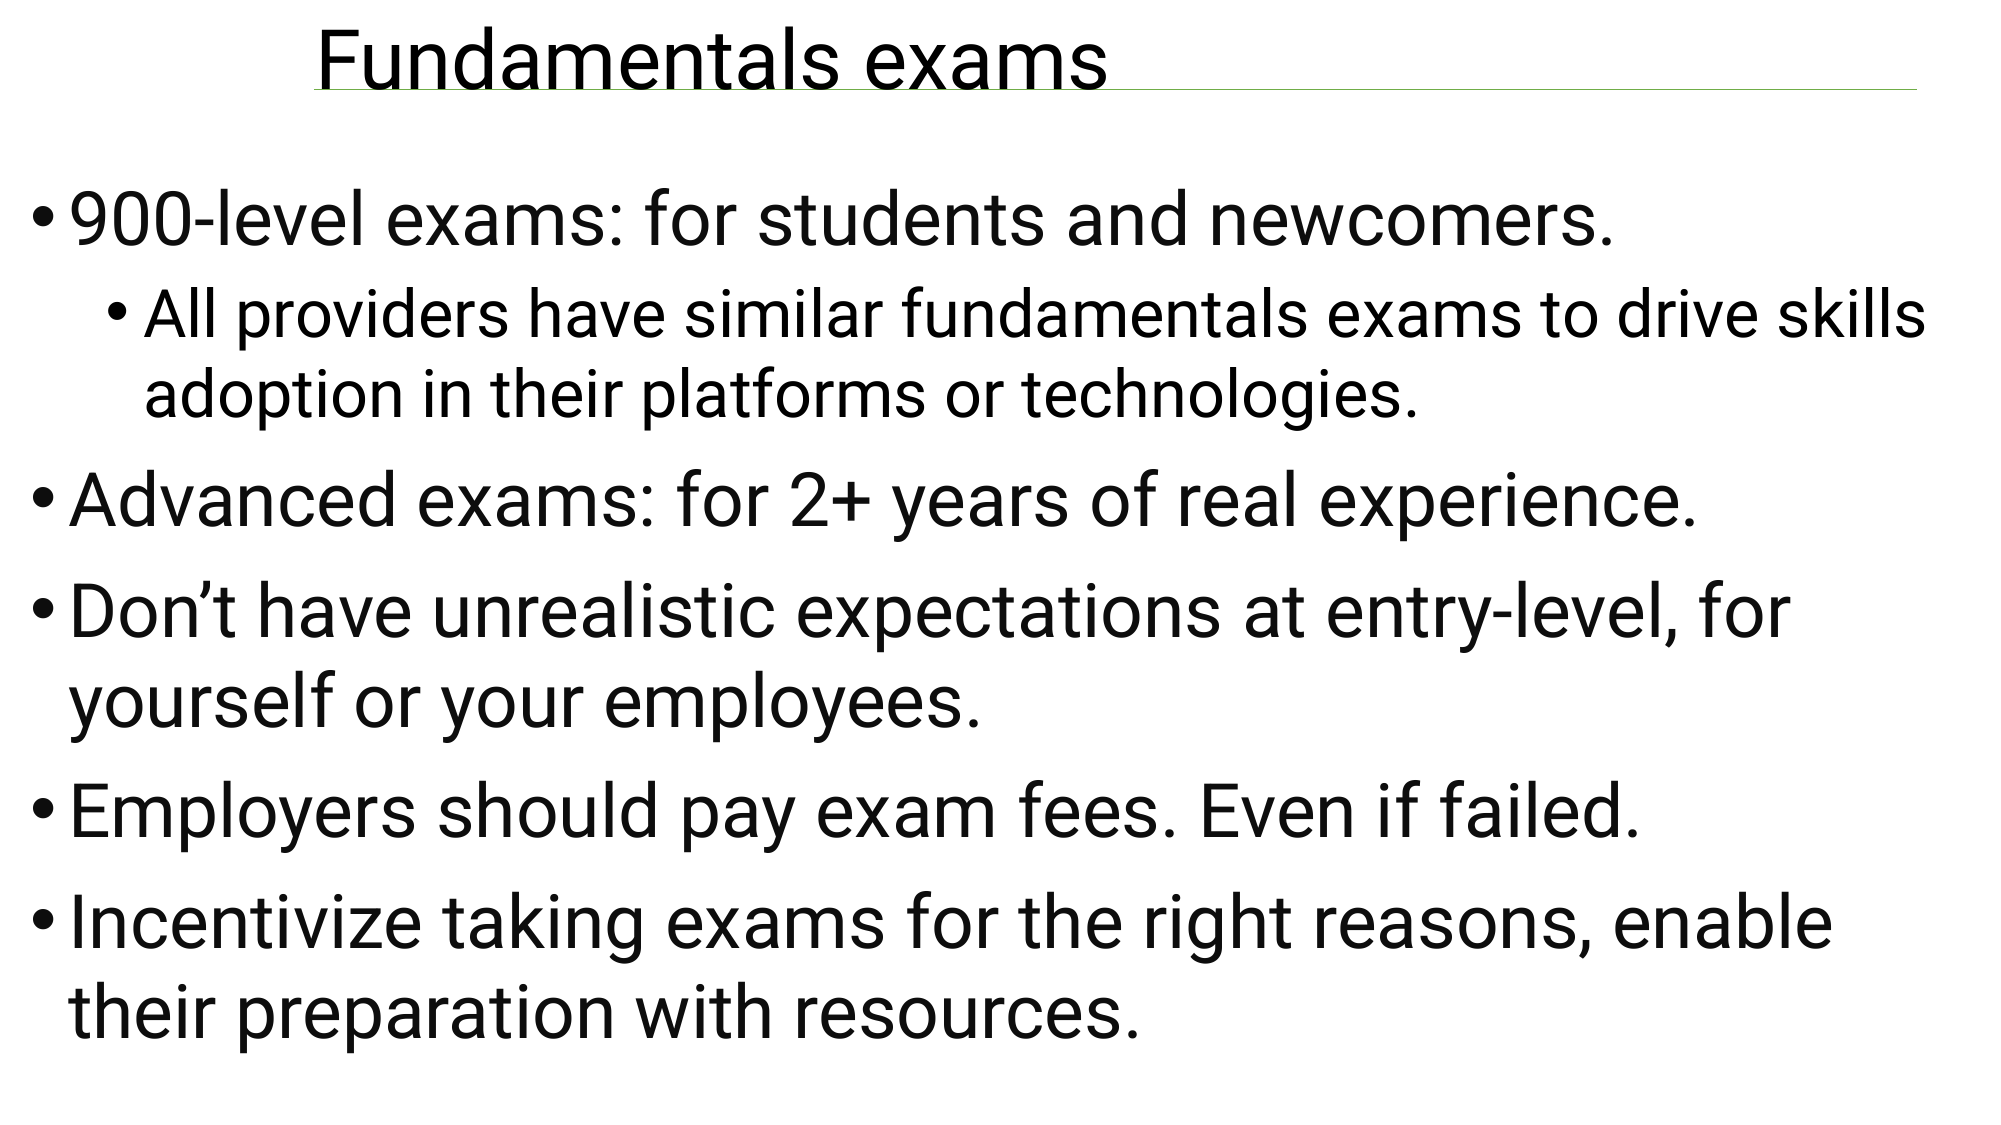

# Fundamentals exams
900-level exams: for students and newcomers.
All providers have similar fundamentals exams to drive skills adoption in their platforms or technologies.
Advanced exams: for 2+ years of real experience.
Don’t have unrealistic expectations at entry-level, for yourself or your employees.
Employers should pay exam fees. Even if failed.
Incentivize taking exams for the right reasons, enable their preparation with resources.